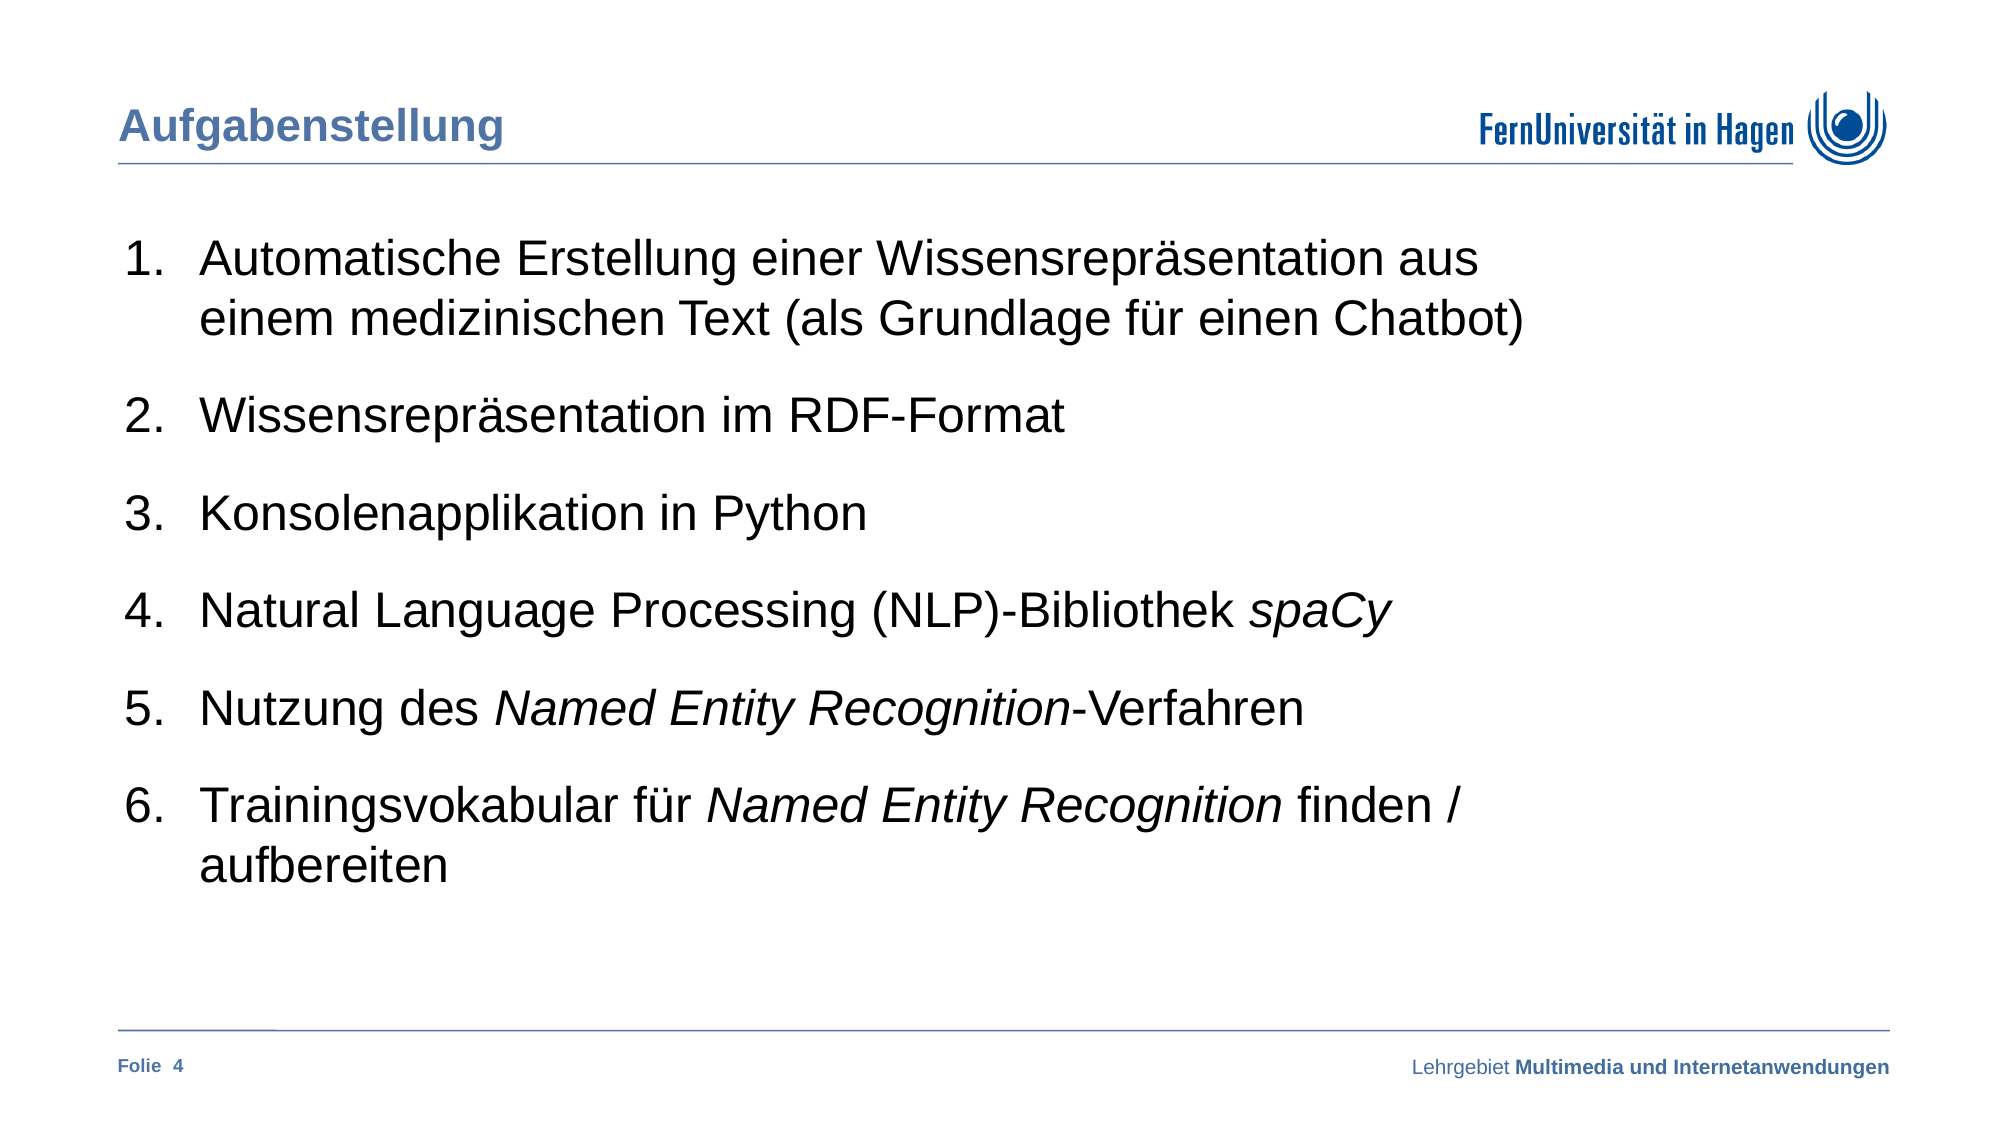

Aufgabenstellung
Automatische Erstellung einer Wissensrepräsentation aus einem medizinischen Text (als Grundlage für einen Chatbot)
Wissensrepräsentation im RDF-Format
Konsolenapplikation in Python
Natural Language Processing (NLP)-Bibliothek spaCy
Nutzung des Named Entity Recognition-Verfahren
Trainingsvokabular für Named Entity Recognition finden / aufbereiten
4